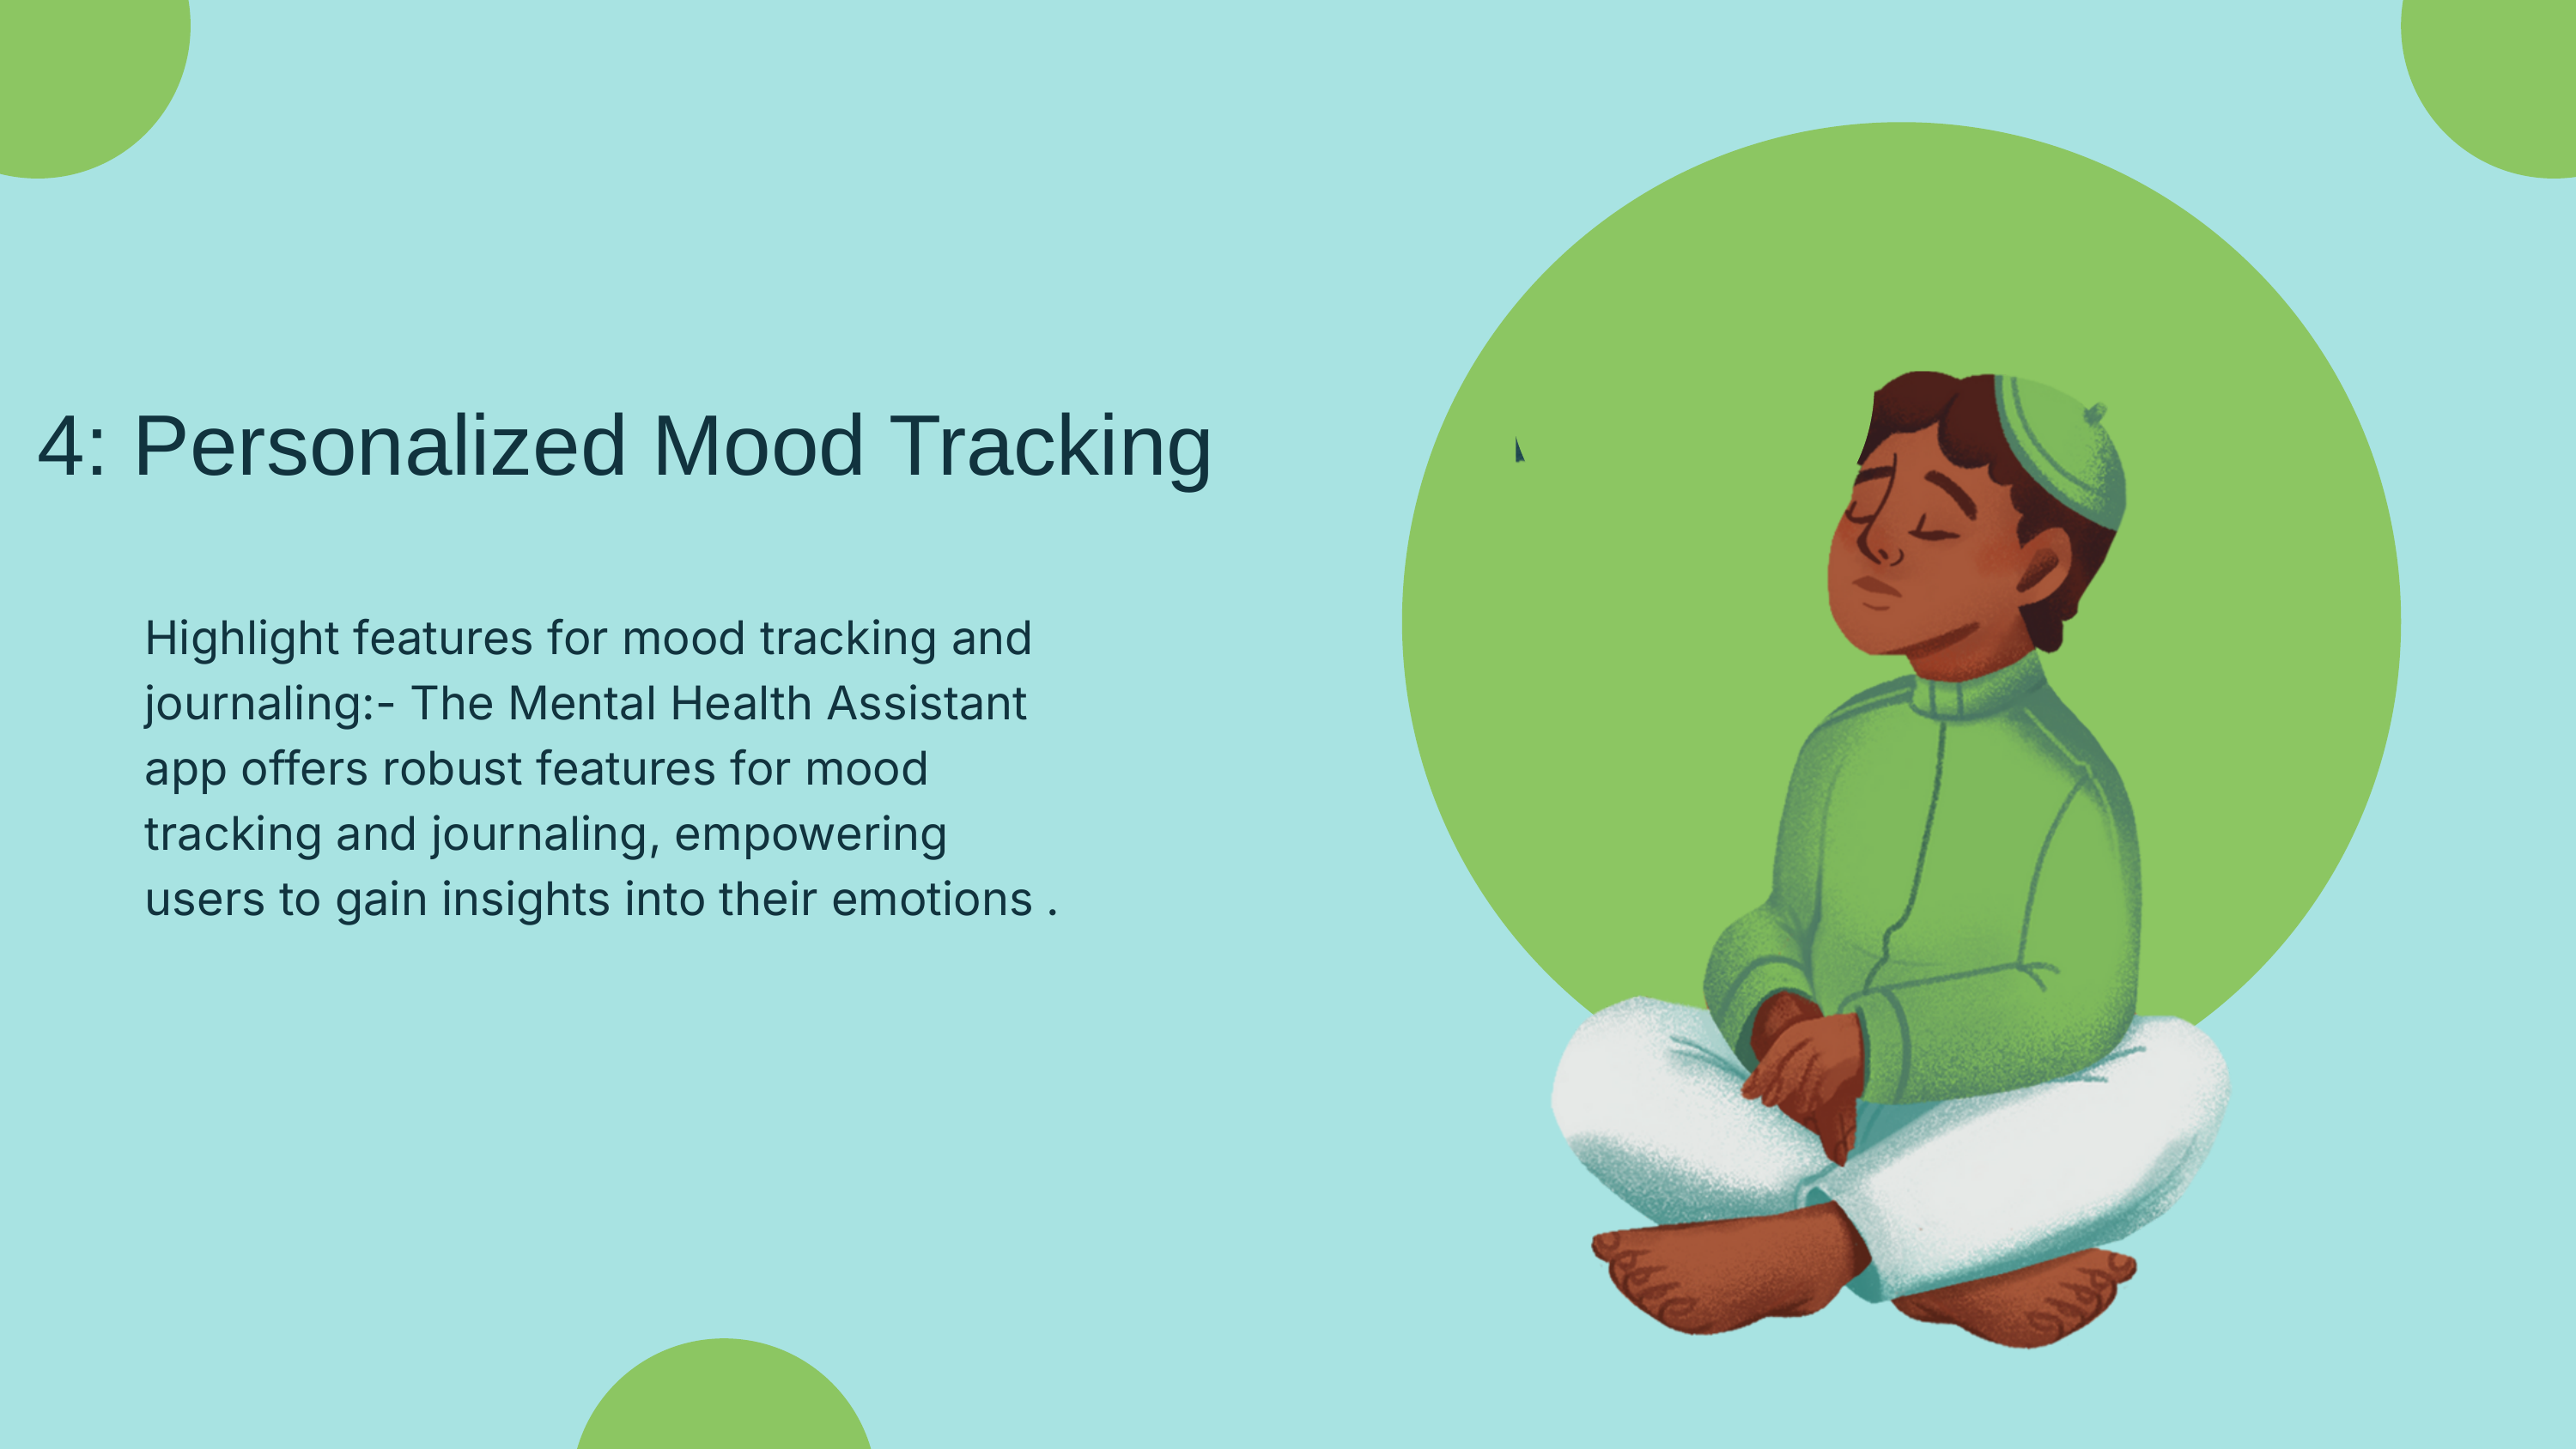

4: Personalized Mood Tracking
Highlight features for mood tracking and journaling:- The Mental Health Assistant app offers robust features for mood tracking and journaling, empowering users to gain insights into their emotions .